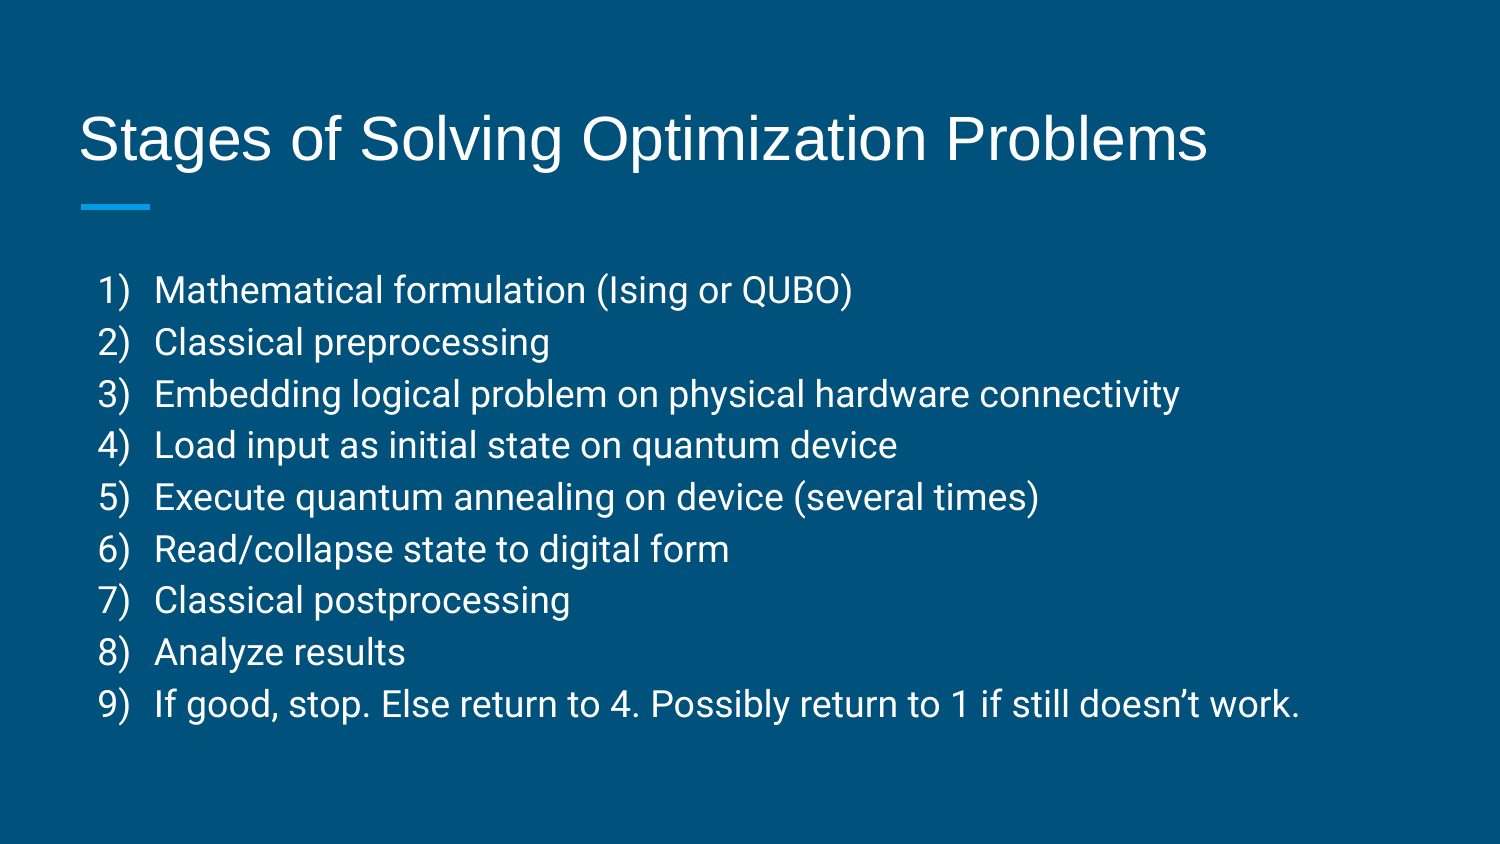

# Stages of Solving Optimization Problems
Mathematical formulation (Ising or QUBO)
Classical preprocessing
Embedding logical problem on physical hardware connectivity
Load input as initial state on quantum device
Execute quantum annealing on device (several times)
Read/collapse state to digital form
Classical postprocessing
Analyze results
If good, stop. Else return to 4. Possibly return to 1 if still doesn’t work.